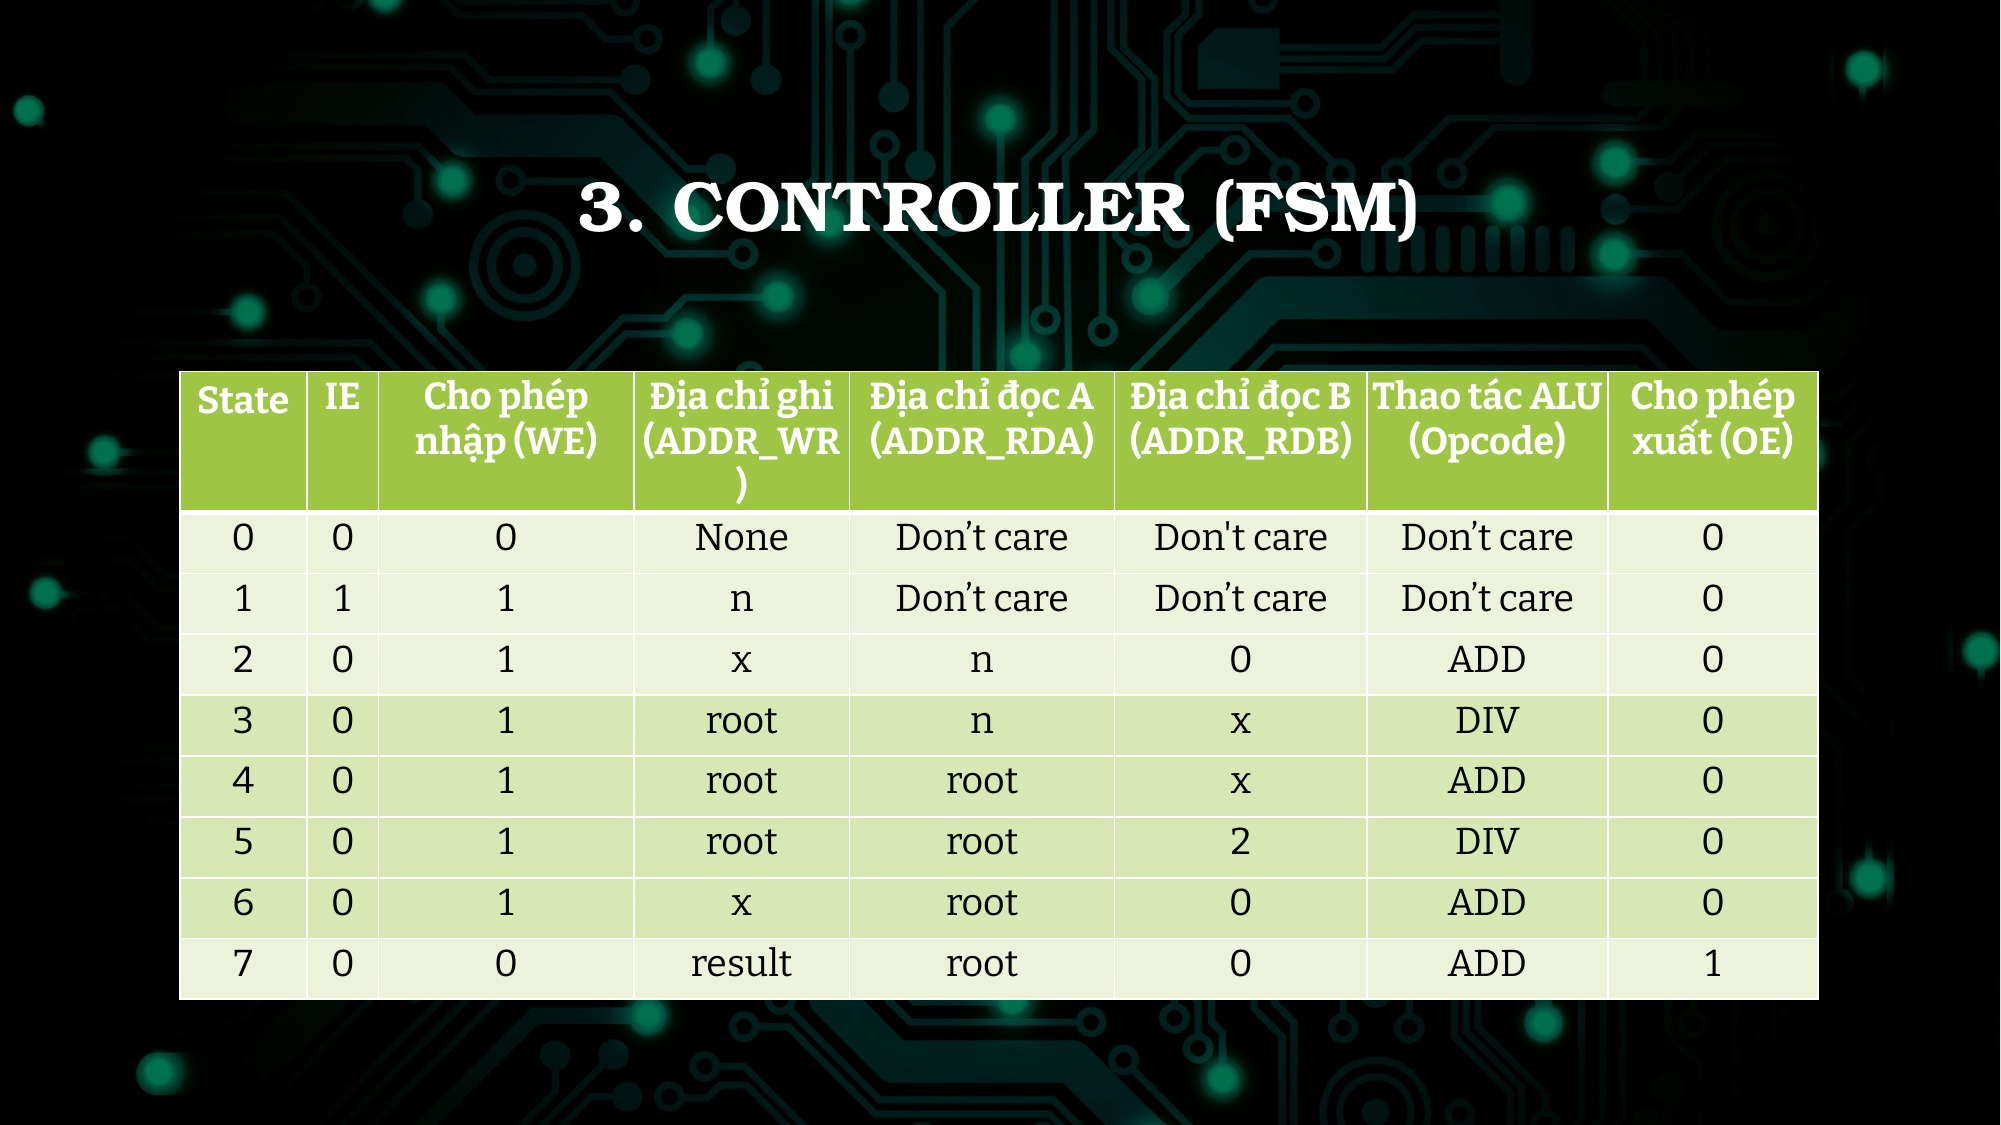

# 3. Controller (FSM)
| State | IE | Cho phép nhập (WE) | Địa chỉ ghi (ADDR\_WR) | Địa chỉ đọc A (ADDR\_RDA) | Địa chỉ đọc B (ADDR\_RDB) | Thao tác ALU (Opcode) | Cho phép xuất (OE) |
| --- | --- | --- | --- | --- | --- | --- | --- |
| 0 | 0 | 0 | None | Don’t care | Don't care | Don’t care | 0 |
| 1 | 1 | 1 | n | Don’t care | Don’t care | Don’t care | 0 |
| 2 | 0 | 1 | x | n | 0 | ADD | 0 |
| 3 | 0 | 1 | root | n | x | DIV | 0 |
| 4 | 0 | 1 | root | root | x | ADD | 0 |
| 5 | 0 | 1 | root | root | 2 | DIV | 0 |
| 6 | 0 | 1 | x | root | 0 | ADD | 0 |
| 7 | 0 | 0 | result | root | 0 | ADD | 1 |